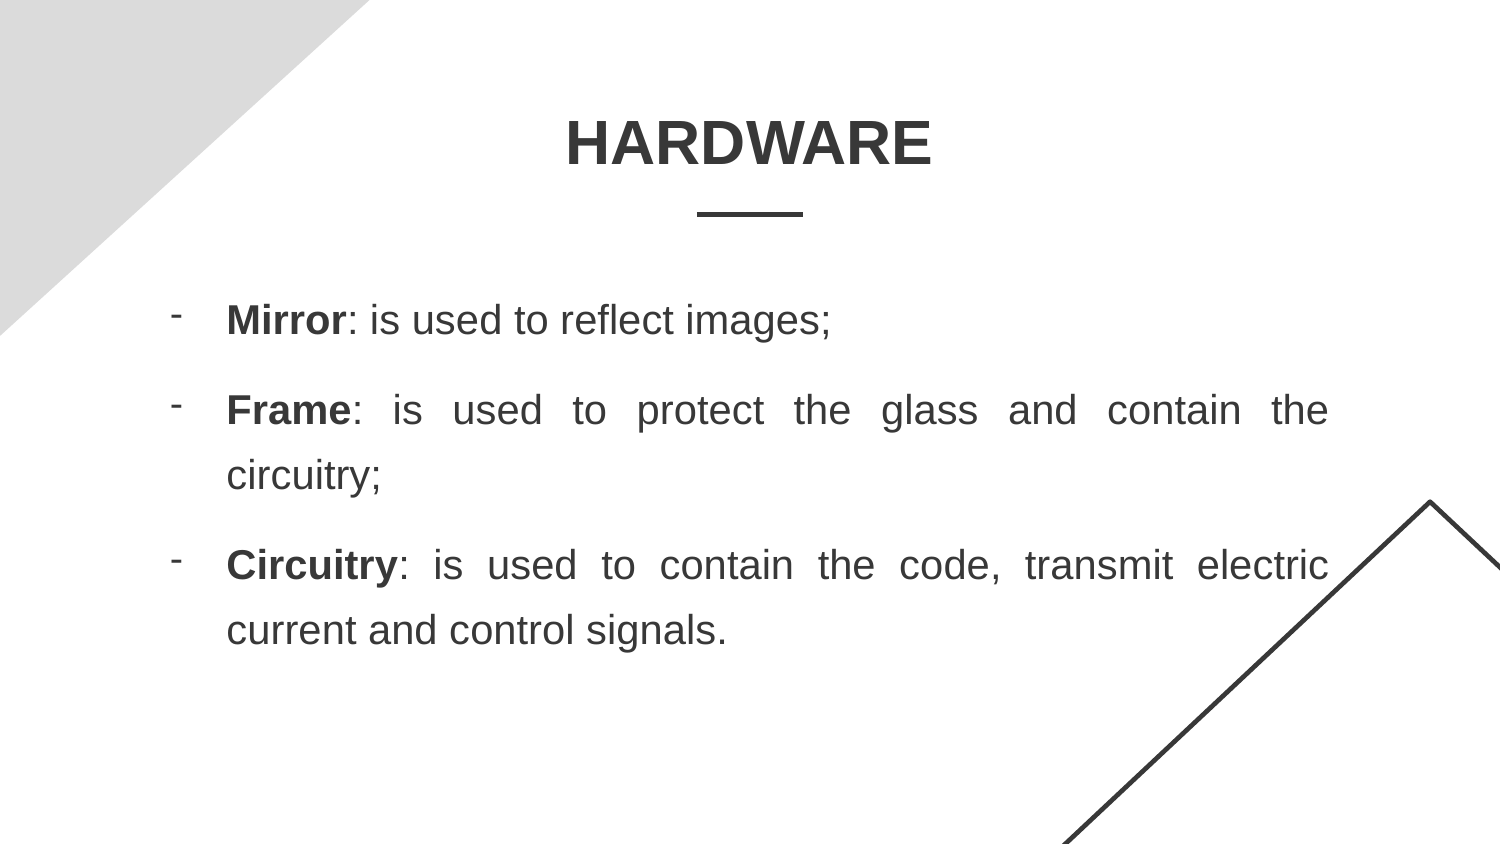

# HARDWARE
Mirror: is used to reflect images;
Frame: is used to protect the glass and contain the circuitry;
Circuitry: is used to contain the code, transmit electric current and control signals.